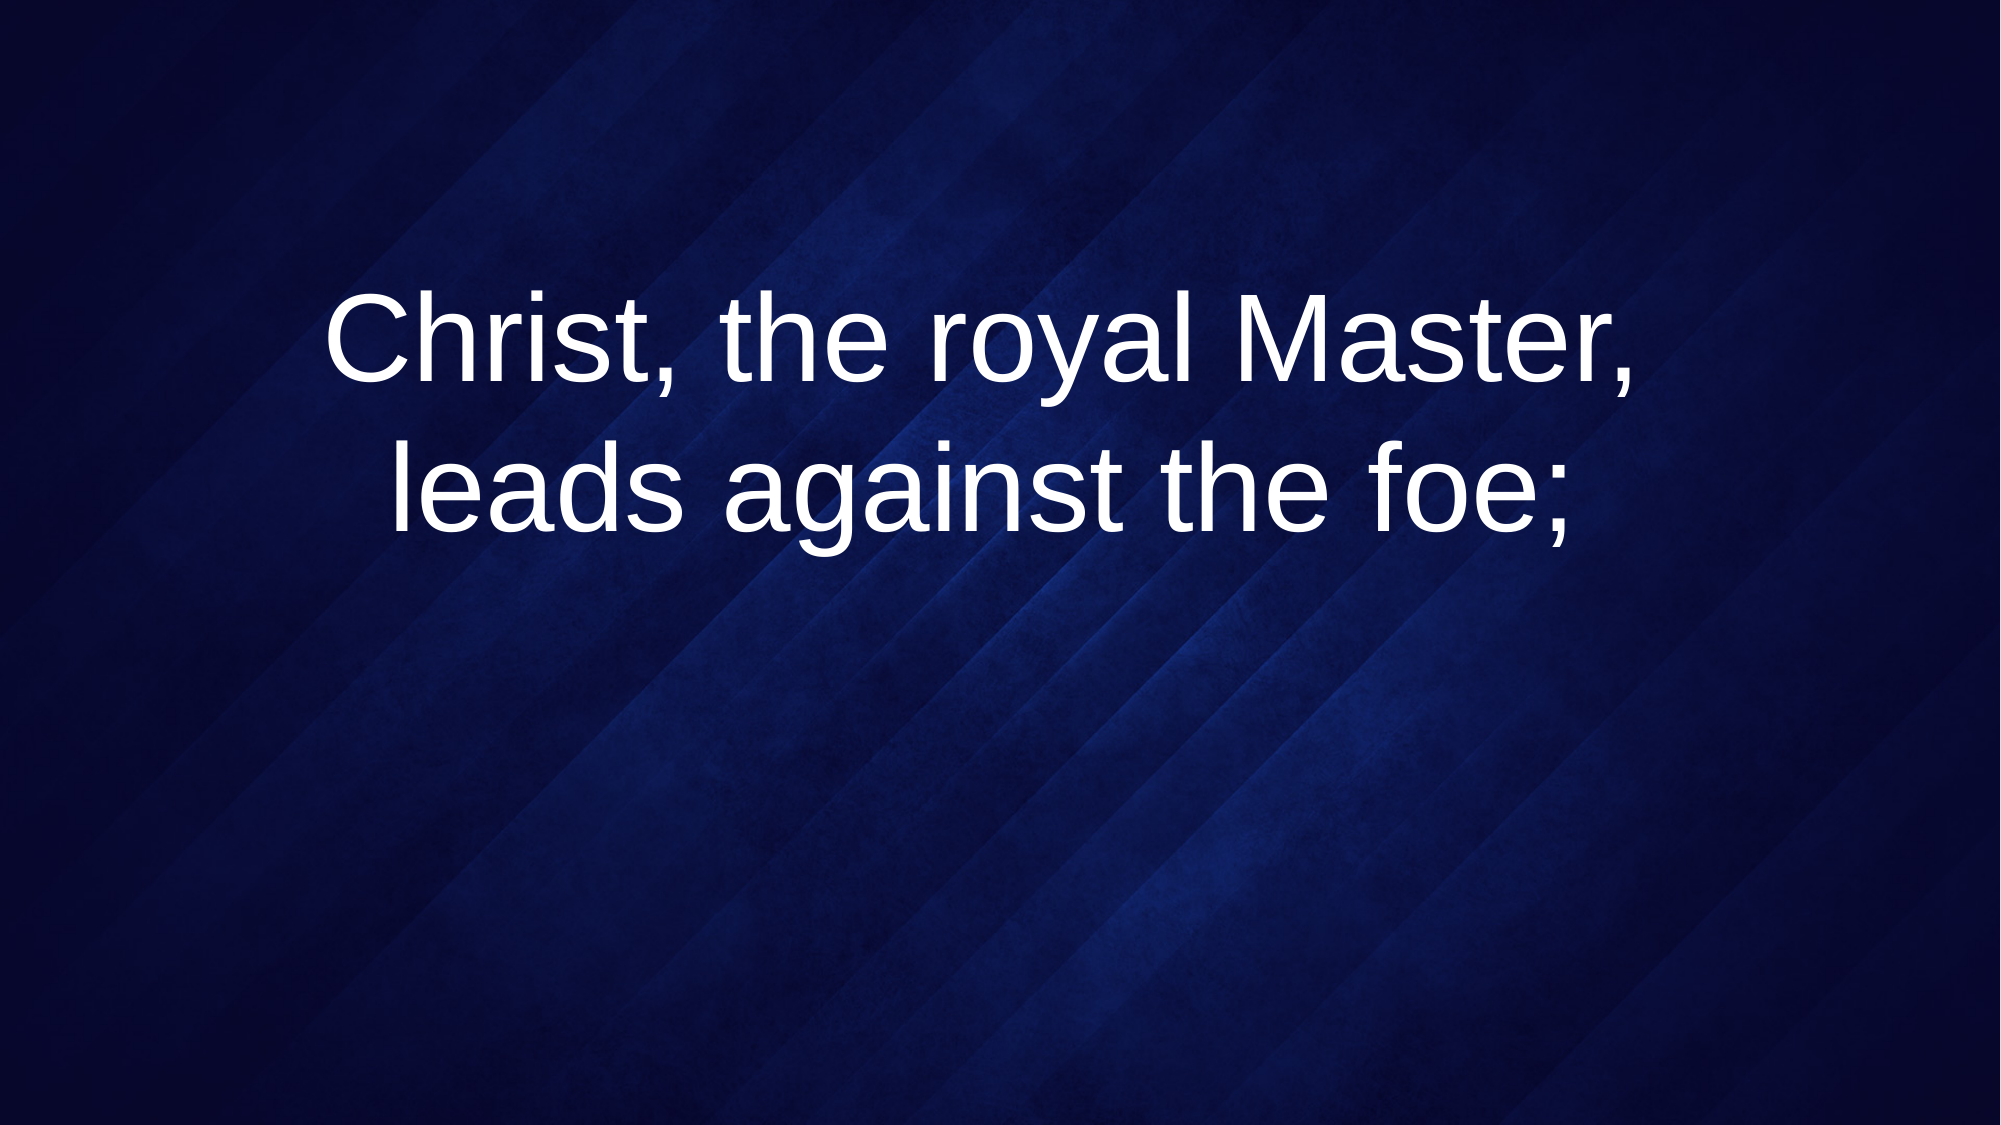

# Christ, the royal Master, leads against the foe;